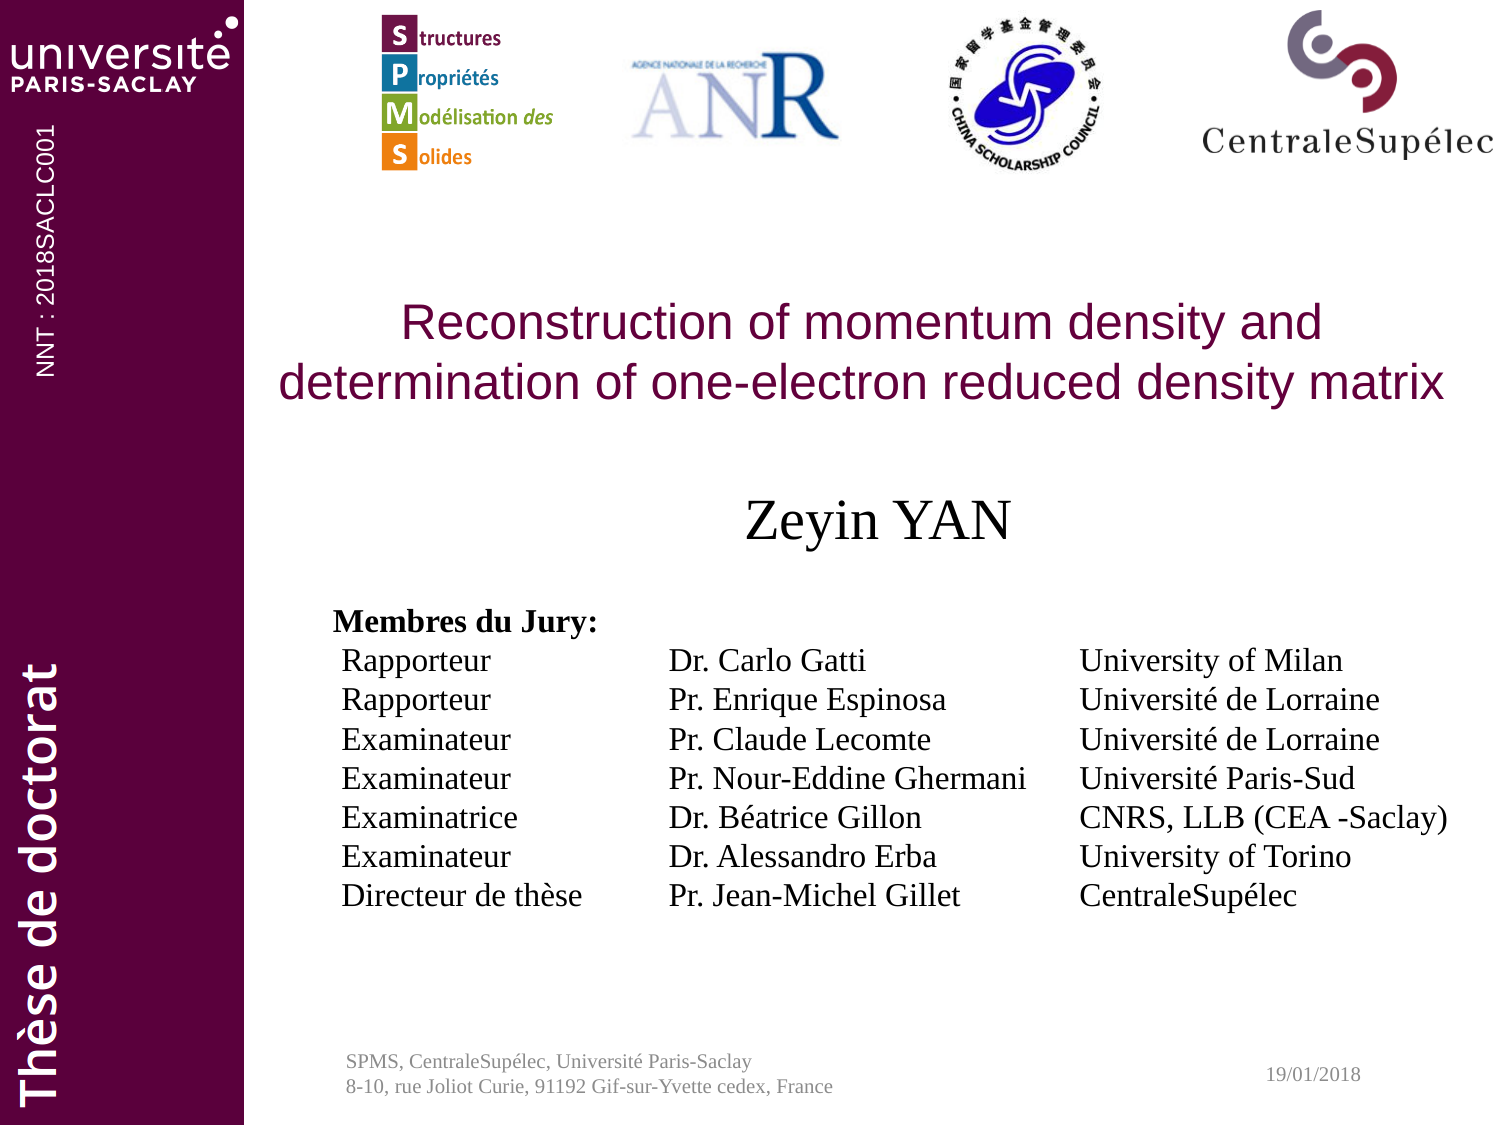

# Reconstruction of momentum density and determination of one-electron reduced density matrix
NNT : 2018SACLC001
Zeyin YAN

| Membres du Jury: |  |  |
| --- | --- | --- |
| Rapporteur | Dr. Carlo Gatti | University of Milan |
| Rapporteur | Pr. Enrique Espinosa | Université de Lorraine |
| Examinateur | Pr. Claude Lecomte | Université de Lorraine |
| Examinateur | Pr. Nour-Eddine Ghermani | Université Paris-Sud |
| Examinatrice | Dr. Béatrice Gillon | CNRS, LLB (CEA -Saclay) |
| Examinateur | Dr. Alessandro Erba | University of Torino |
| Directeur de thèse | Pr. Jean-Michel Gillet | CentraleSupélec |
19/01/2018
SPMS, CentraleSupélec, Université Paris-Saclay
8-10, rue Joliot Curie, 91192 Gif-sur-Yvette cedex, France